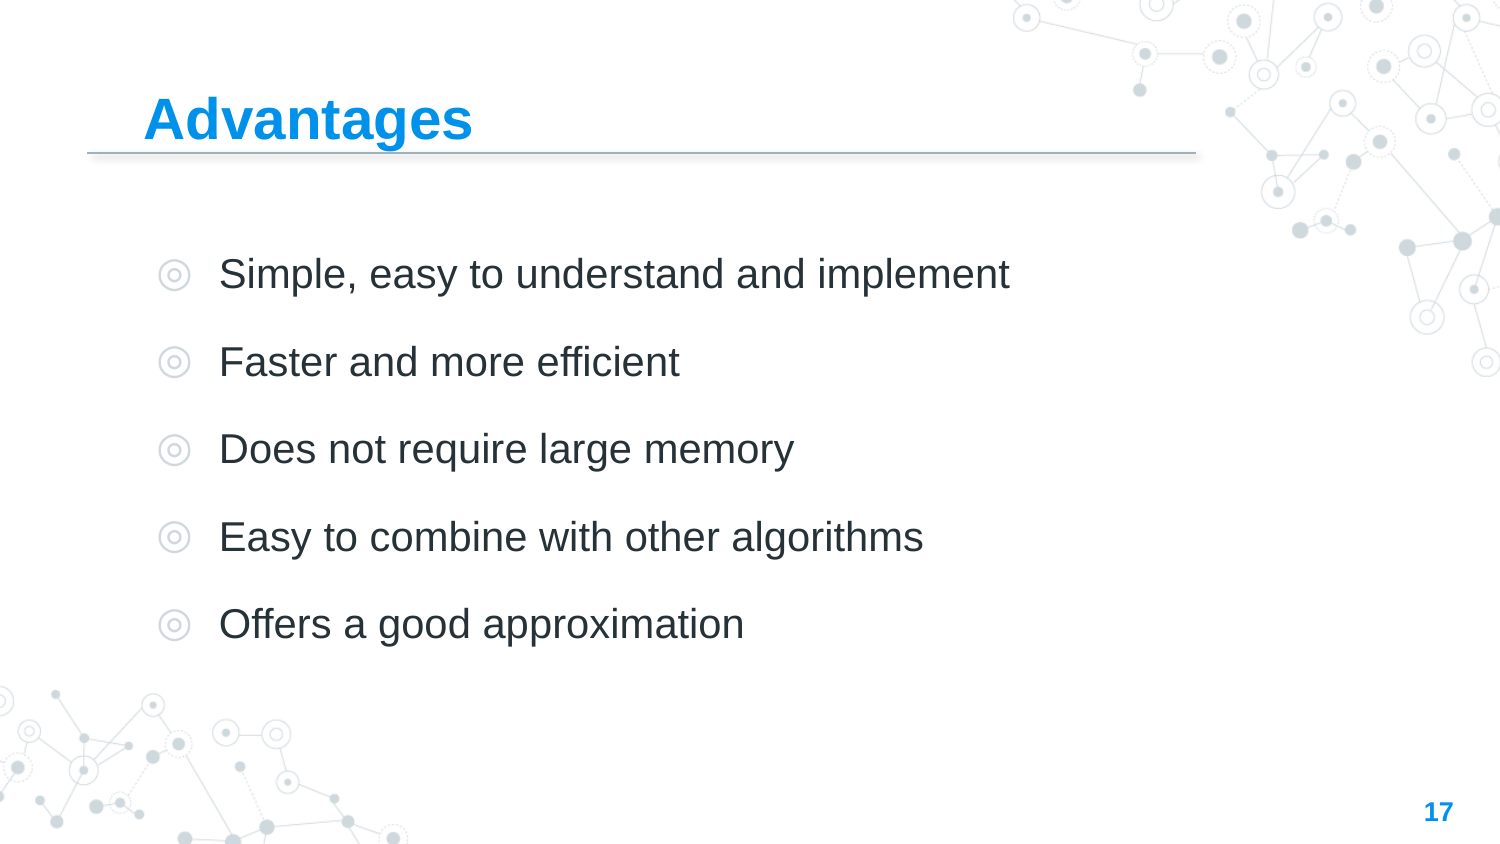

# Advantages
Simple, easy to understand and implement
Faster and more efficient
Does not require large memory
Easy to combine with other algorithms
Offers a good approximation
17